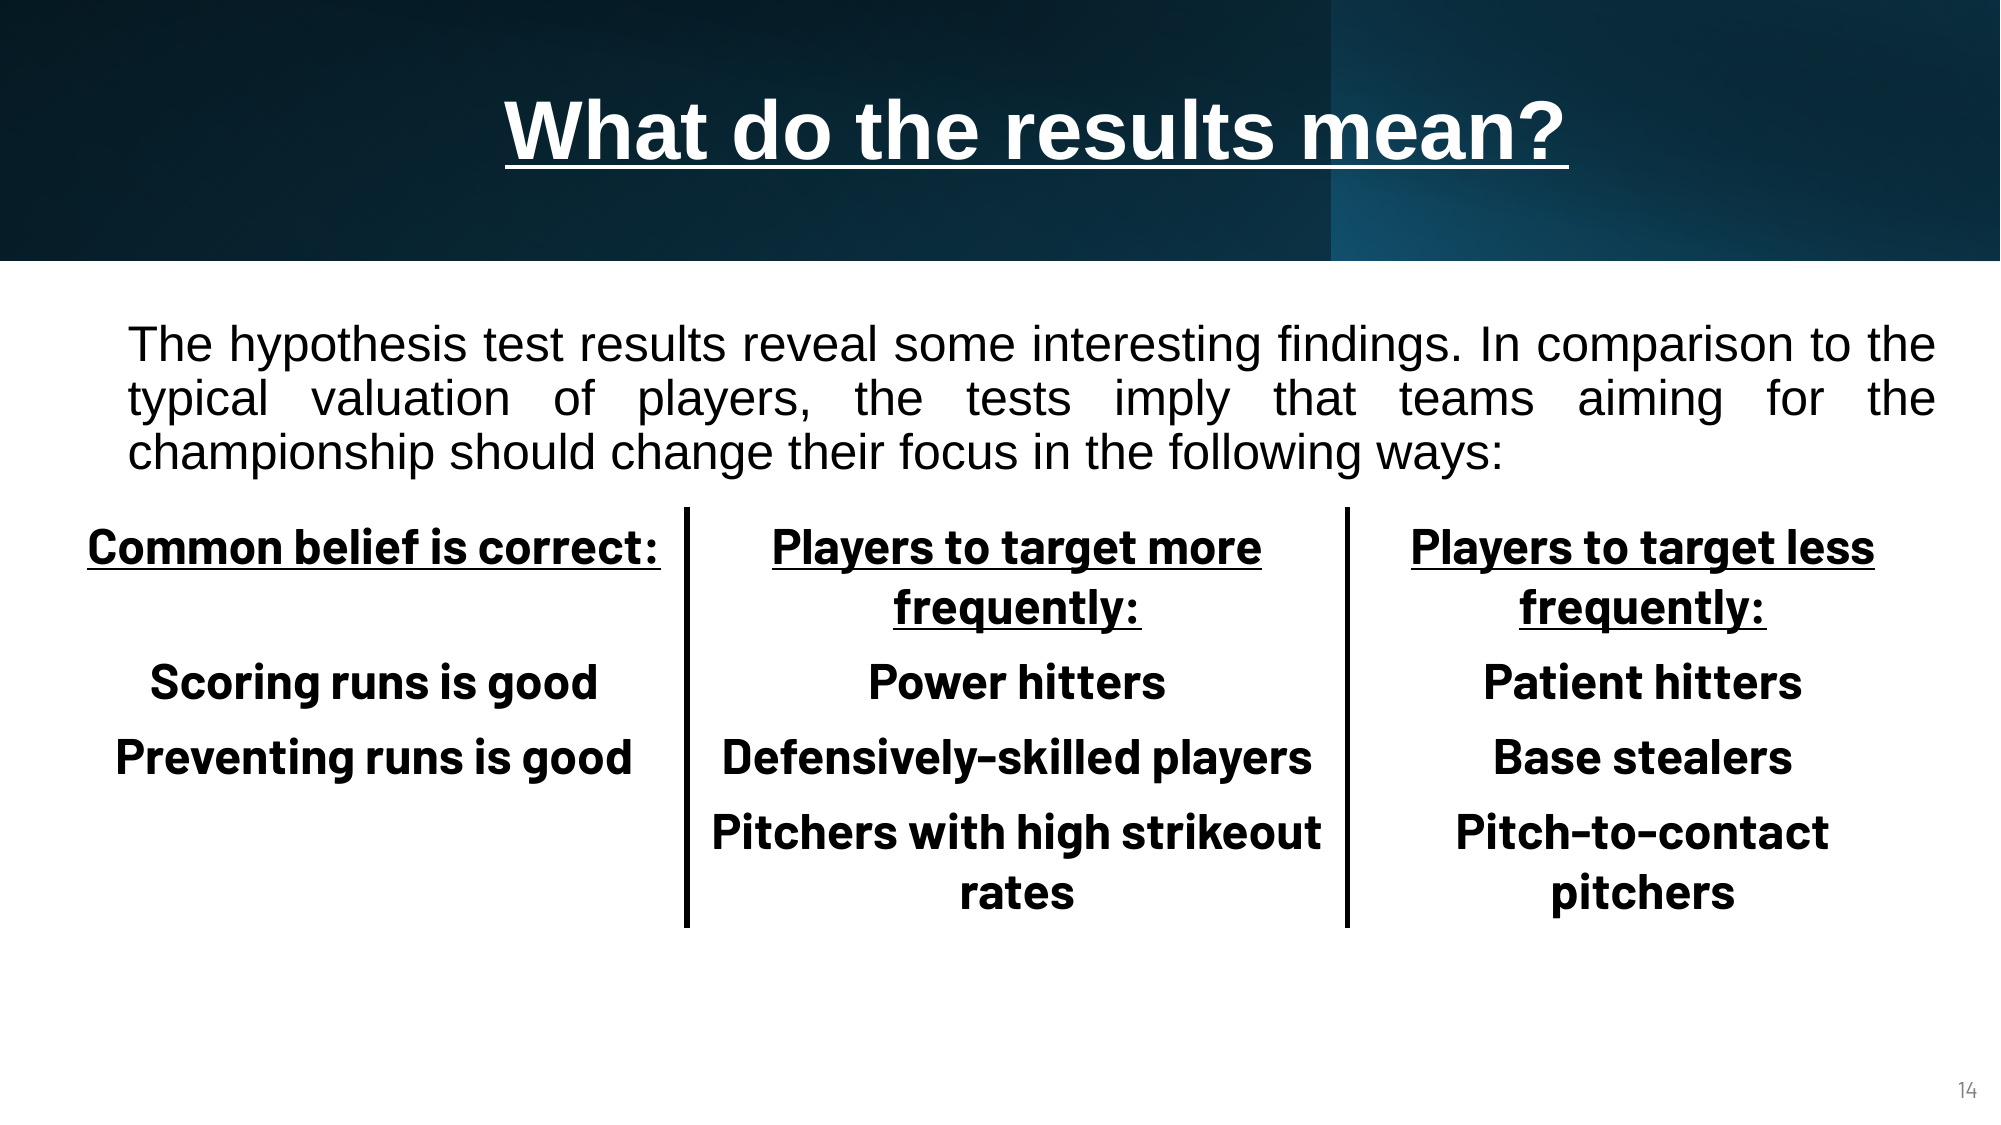

# What do the results mean?
The hypothesis test results reveal some interesting findings. In comparison to the typical valuation of players, the tests imply that teams aiming for the championship should change their focus in the following ways:
| Common belief is correct: | Players to target more frequently: | Players to target less frequently: |
| --- | --- | --- |
| Scoring runs is good | Power hitters | Patient hitters |
| Preventing runs is good | Defensively-skilled players | Base stealers |
|  | Pitchers with high strikeout rates | Pitch-to-contact pitchers |
14